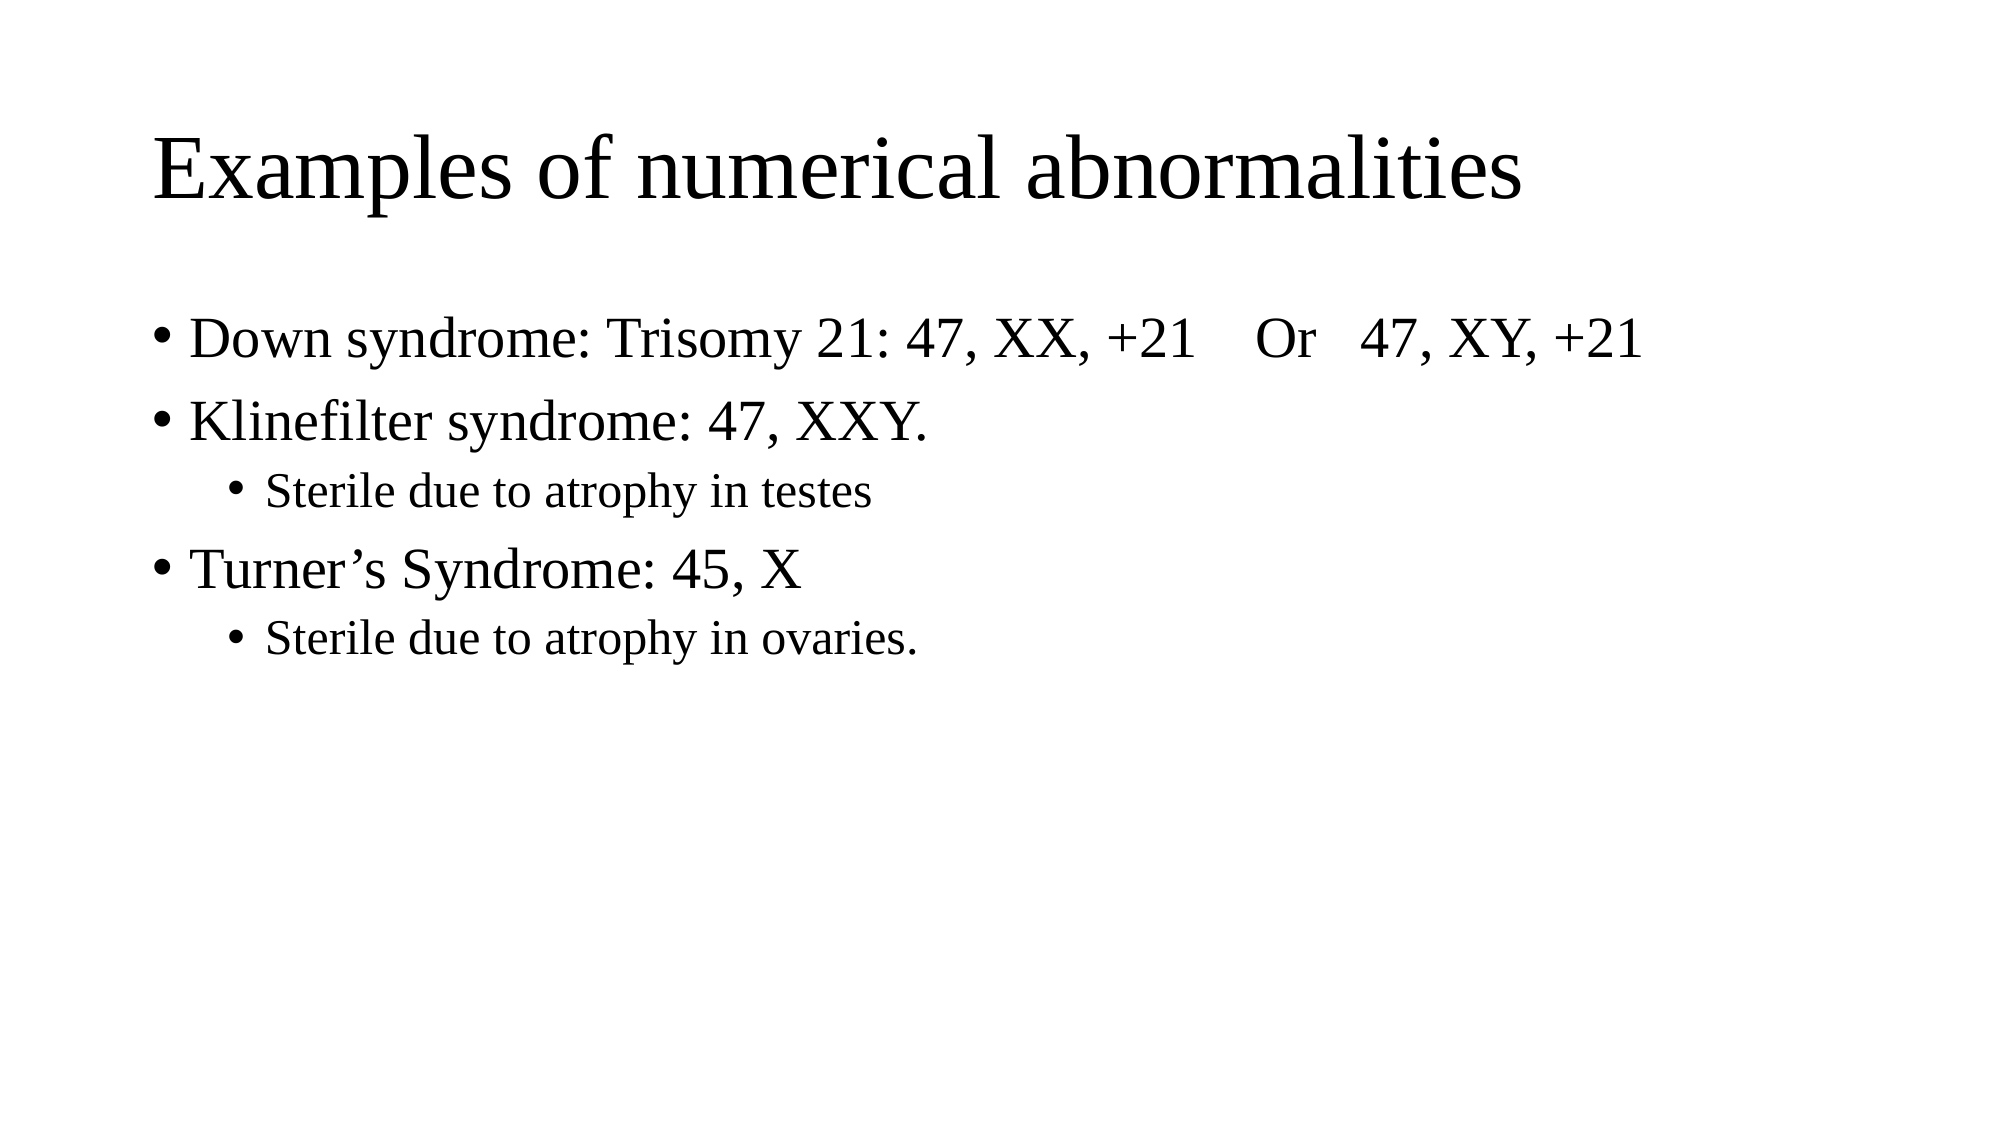

# Examples of numerical abnormalities
Down syndrome: Trisomy 21: 47, XX, +21    Or   47, XY, +21
Klinefilter syndrome: 47, XXY.
Sterile due to atrophy in testes
Turner’s Syndrome: 45, X
Sterile due to atrophy in ovaries.